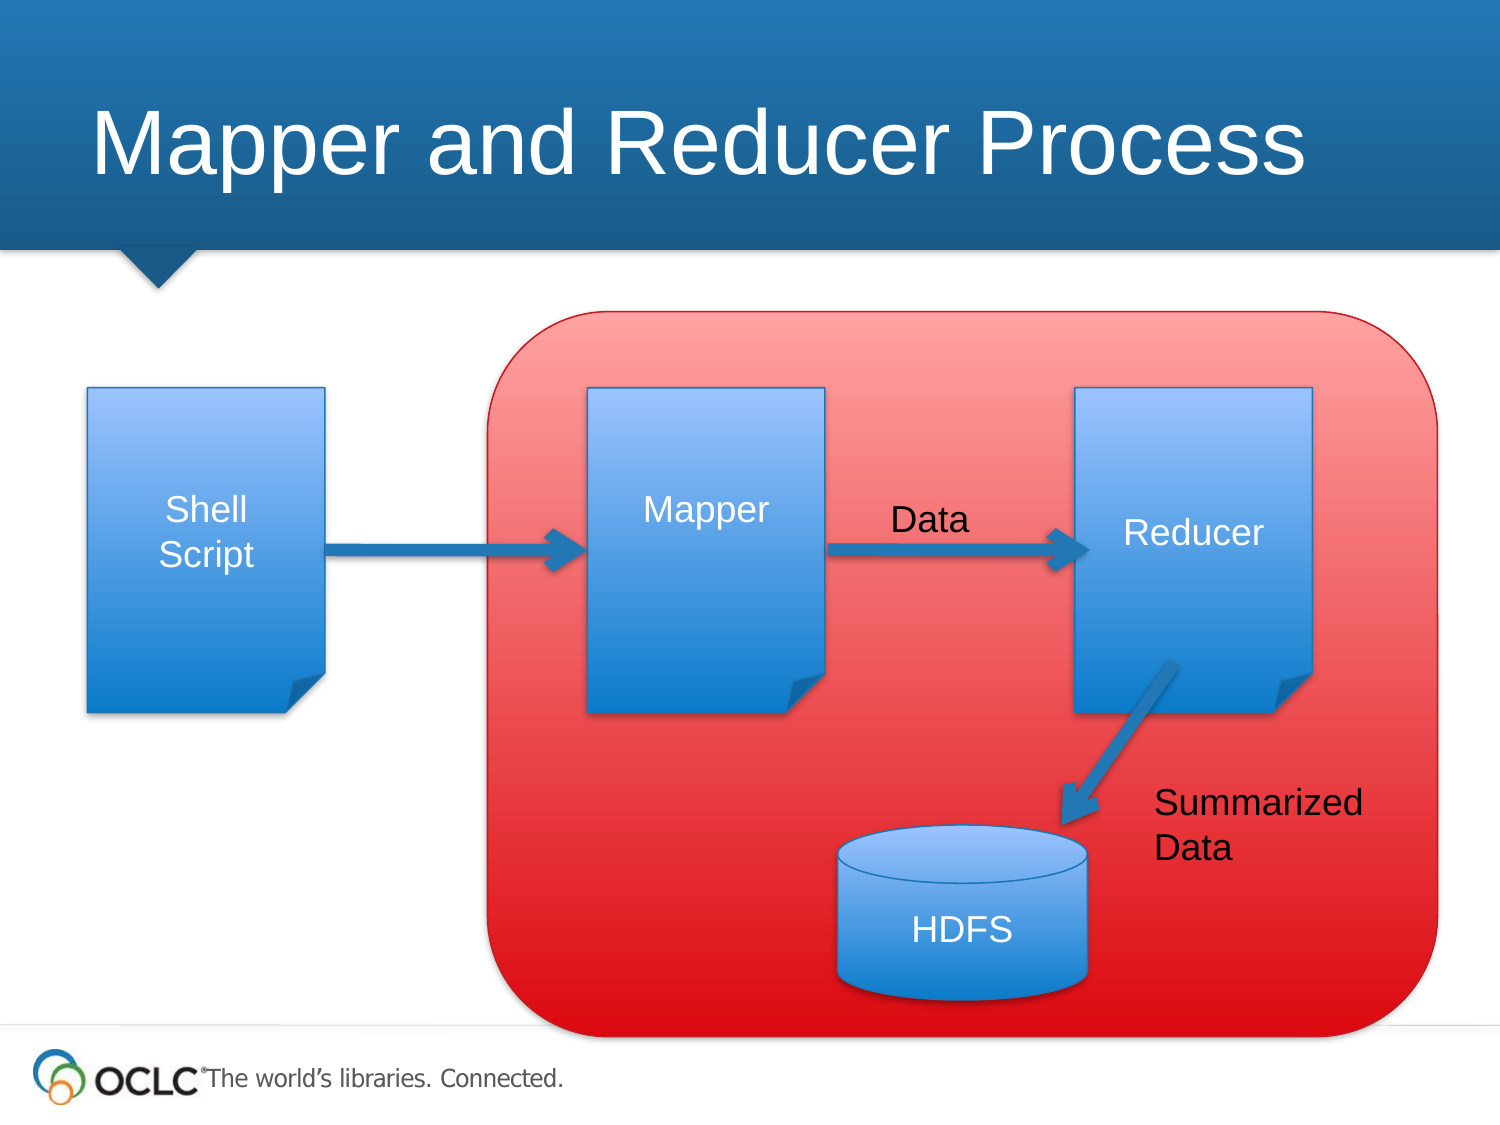

# Mapper and Reducer Process

Shell
Script
Reducer
Mapper

Data
Summarized
Data
HDFS